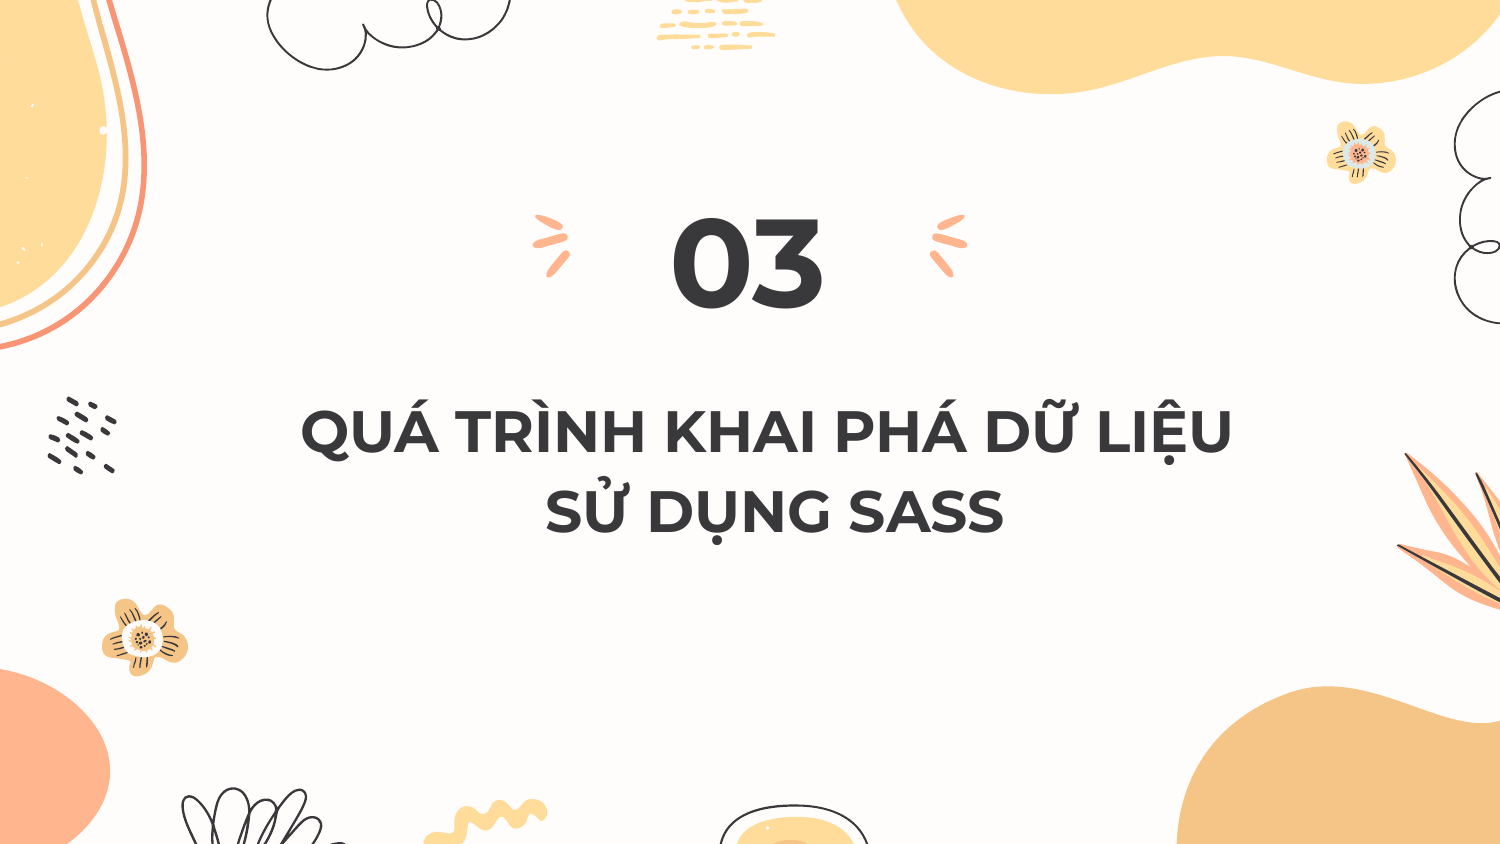

03

# QUÁ TRÌNH KHAI PHÁ DỮ LIỆU SỬ DỤNG SASS